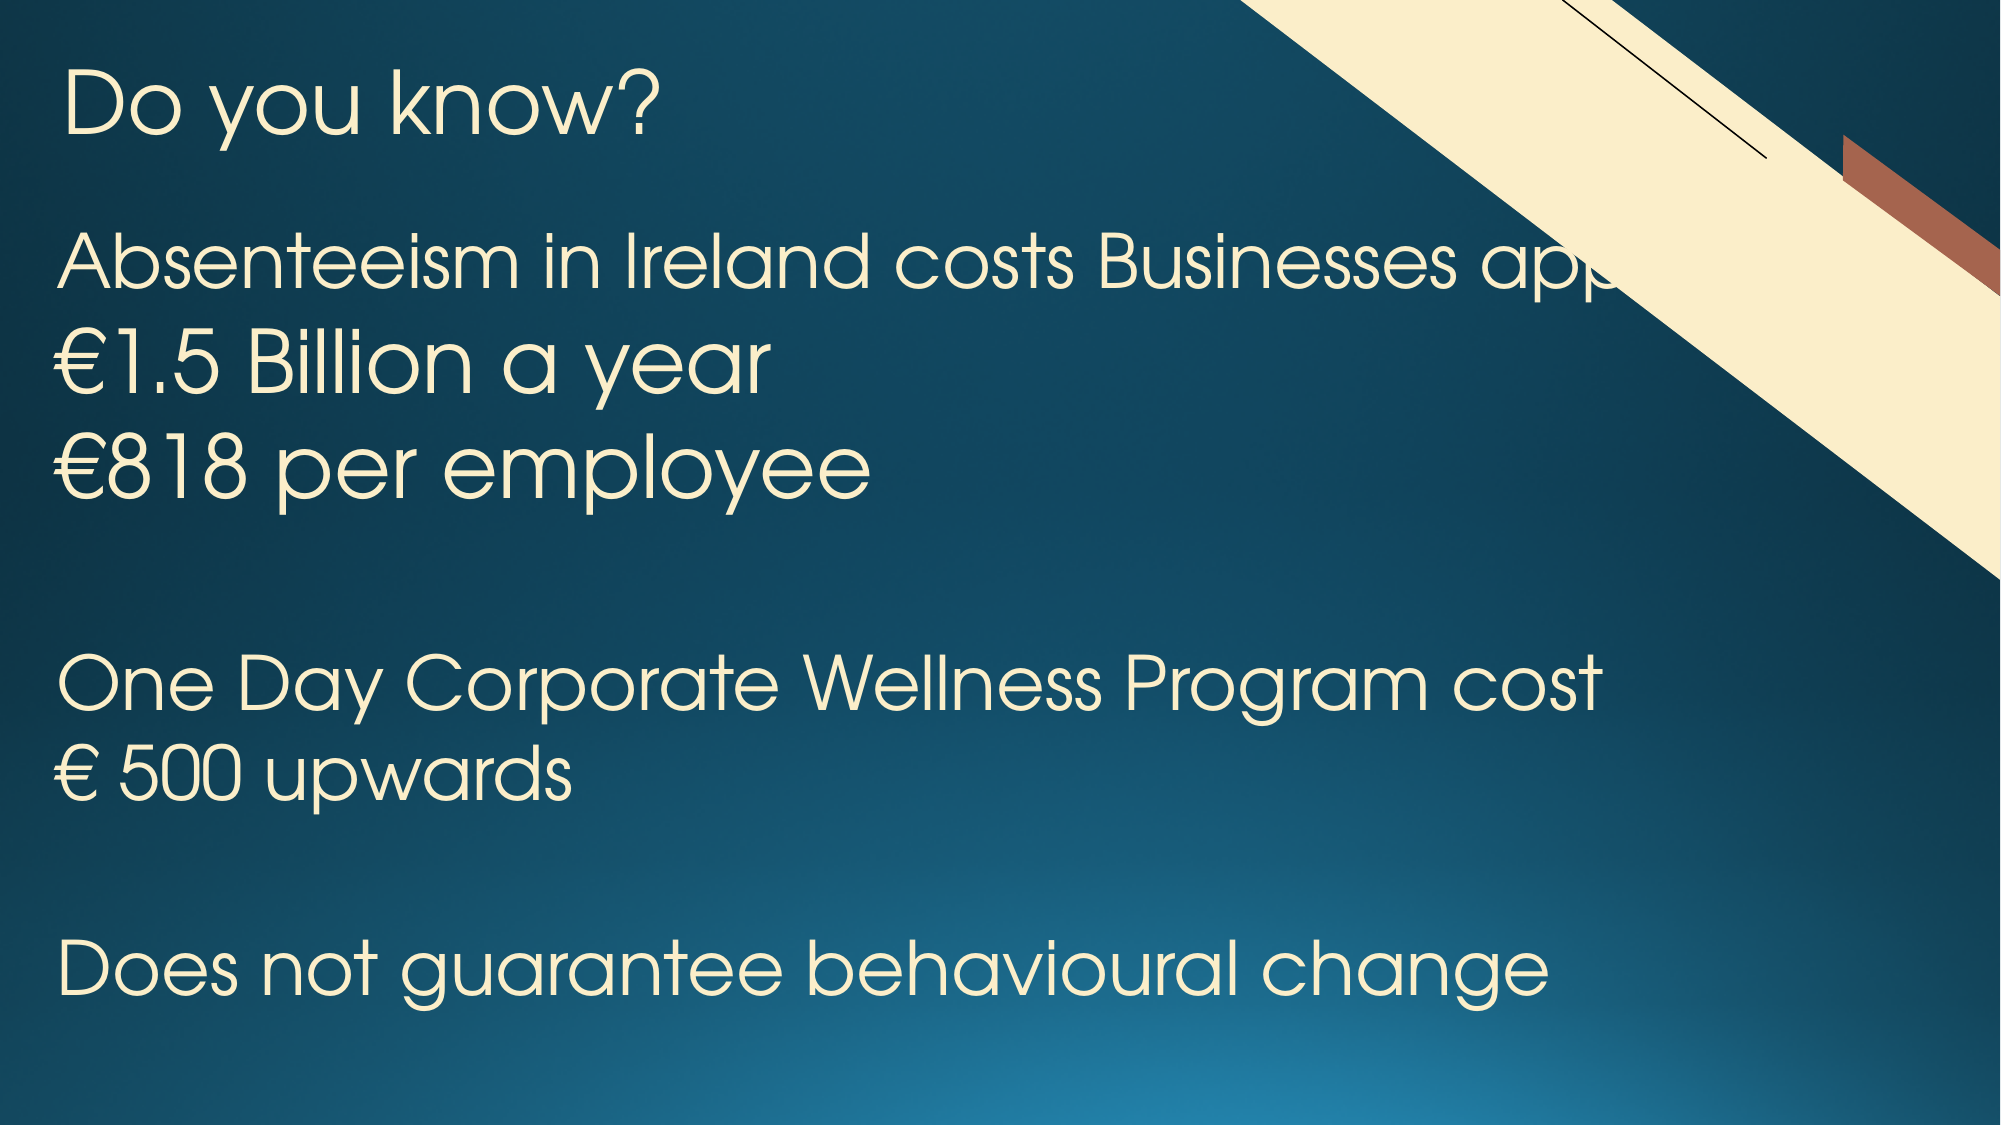

Do you know?

Absenteeism in Ireland costs Businesses approx.
€1.5 Billion a year
€818 per employee
One Day Corporate Wellness Program cost
€ 500 upwards

Does not guarantee behavioural change